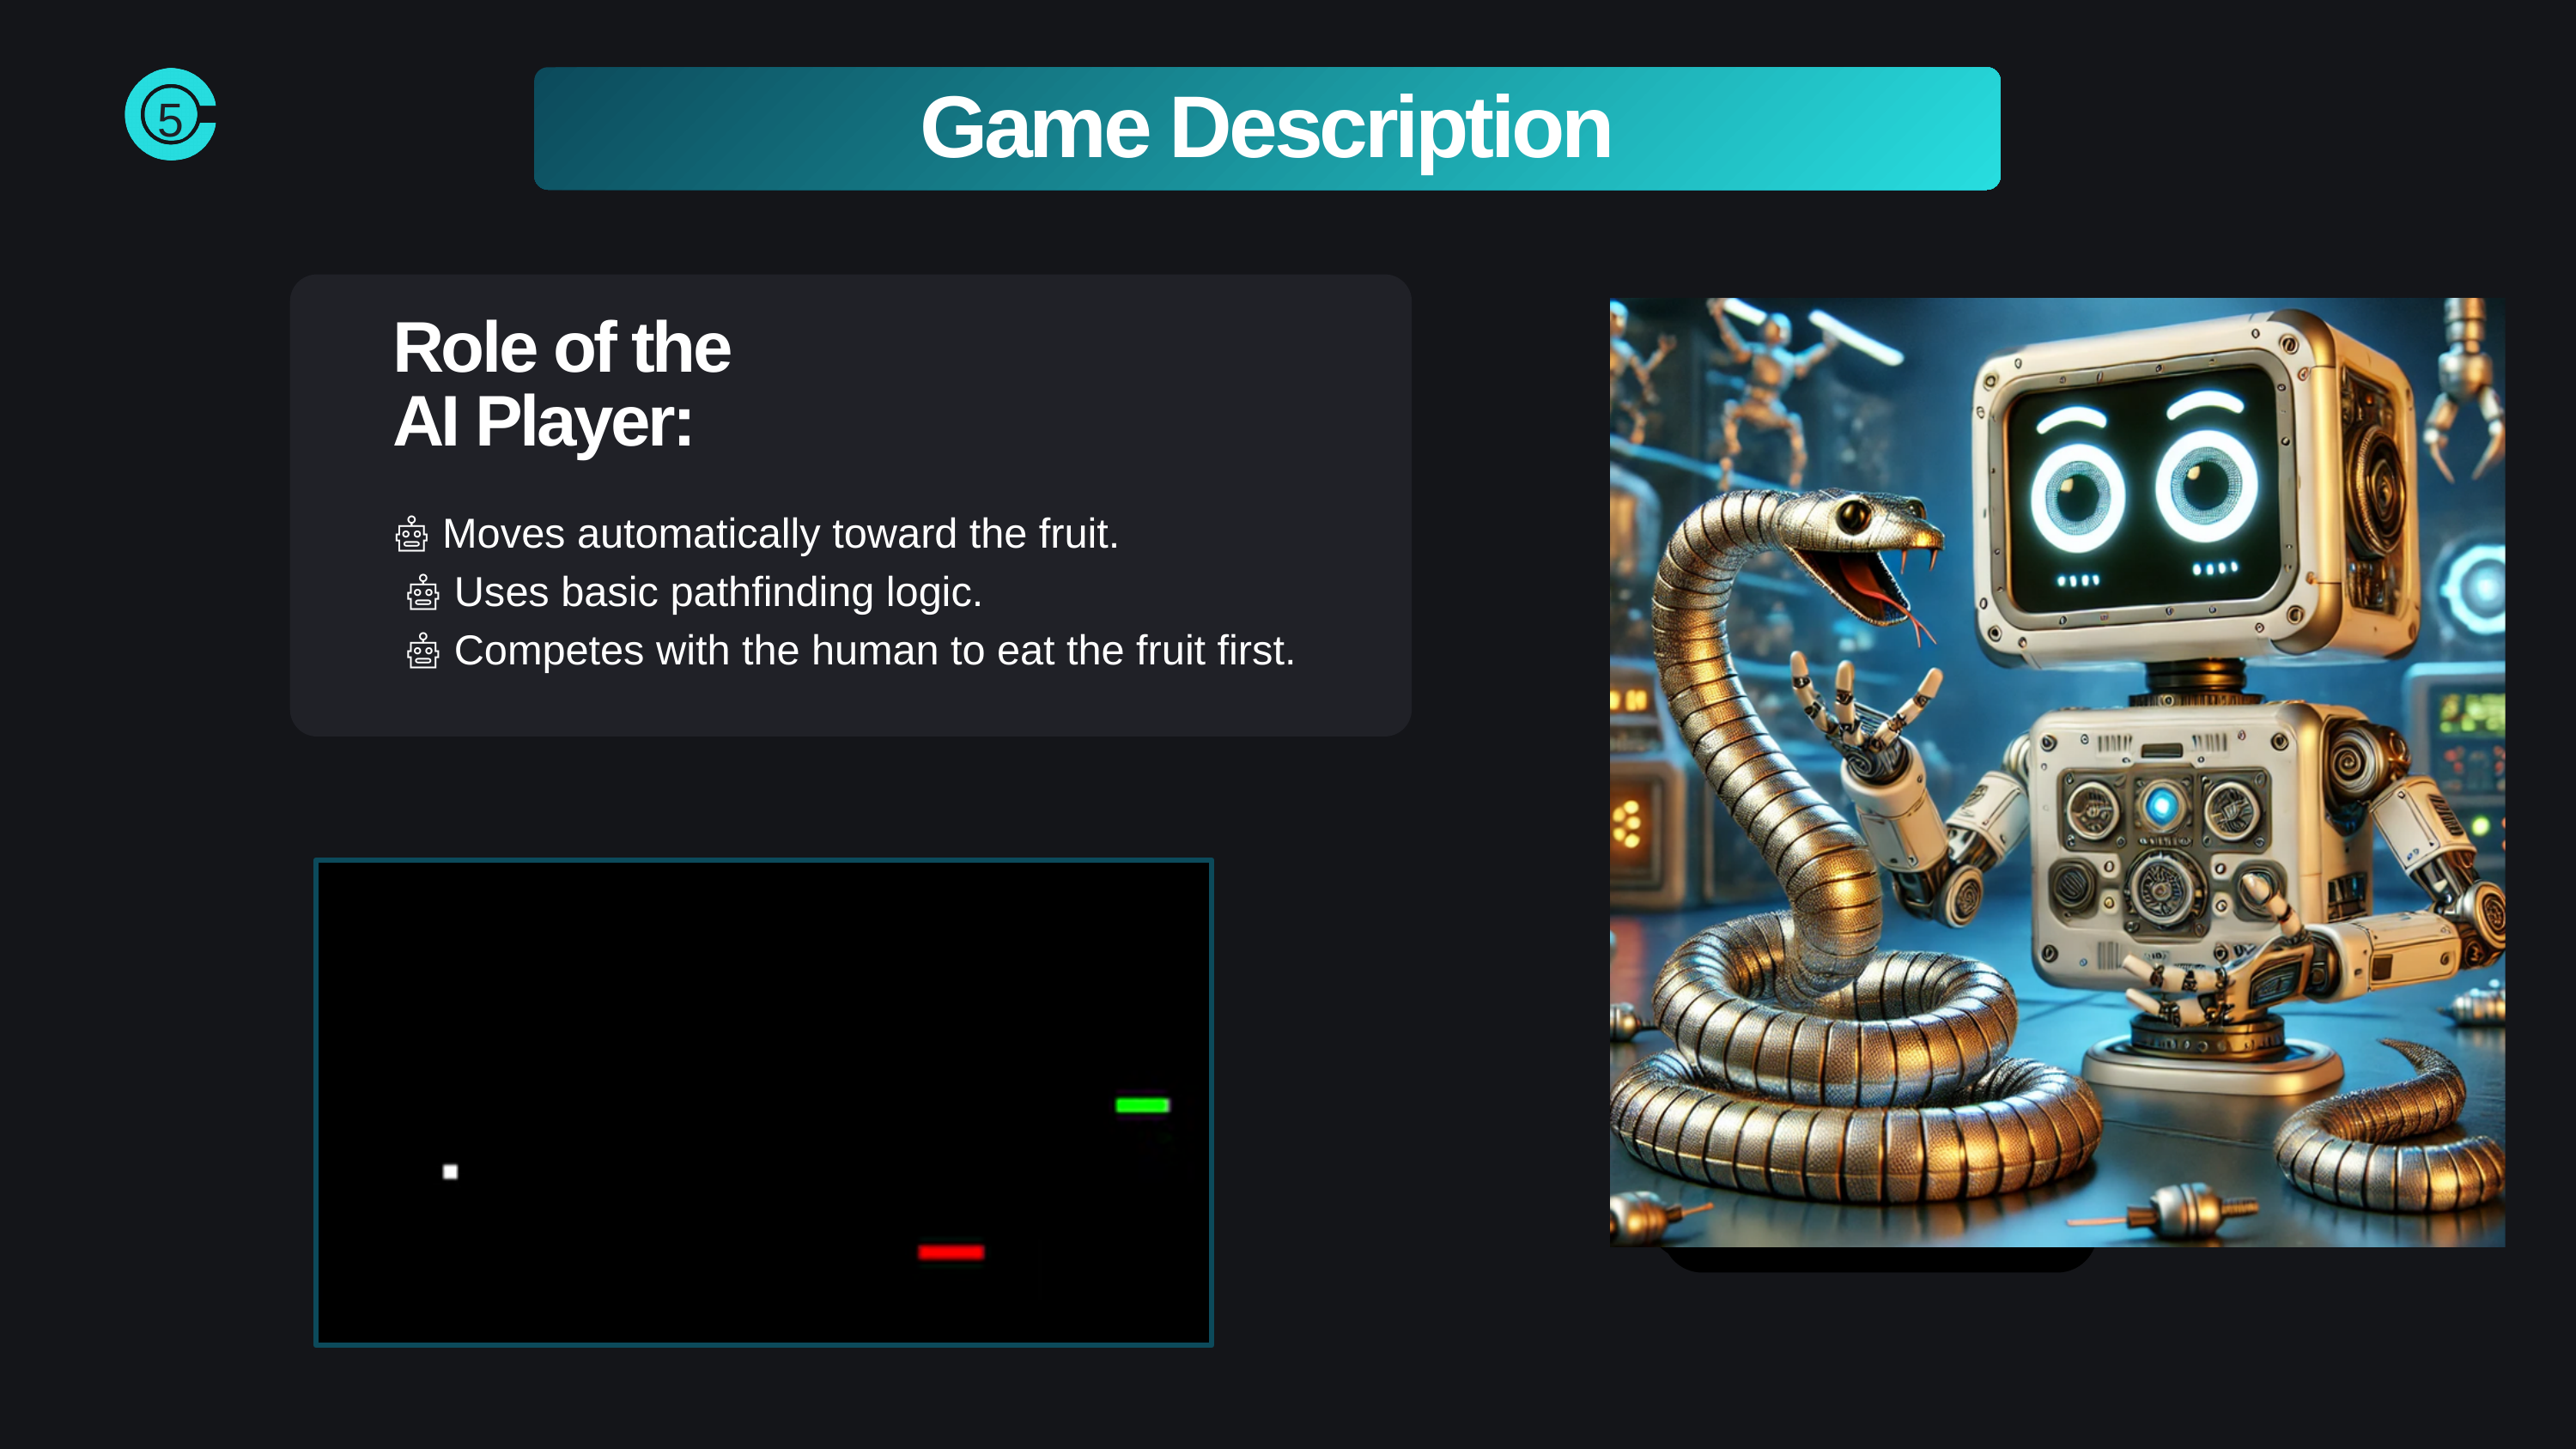

Game Description

5

Role of the AI Player:
🤖 Moves automatically toward the fruit.
 🤖 Uses basic pathfinding logic.
 🤖 Competes with the human to eat the fruit first.